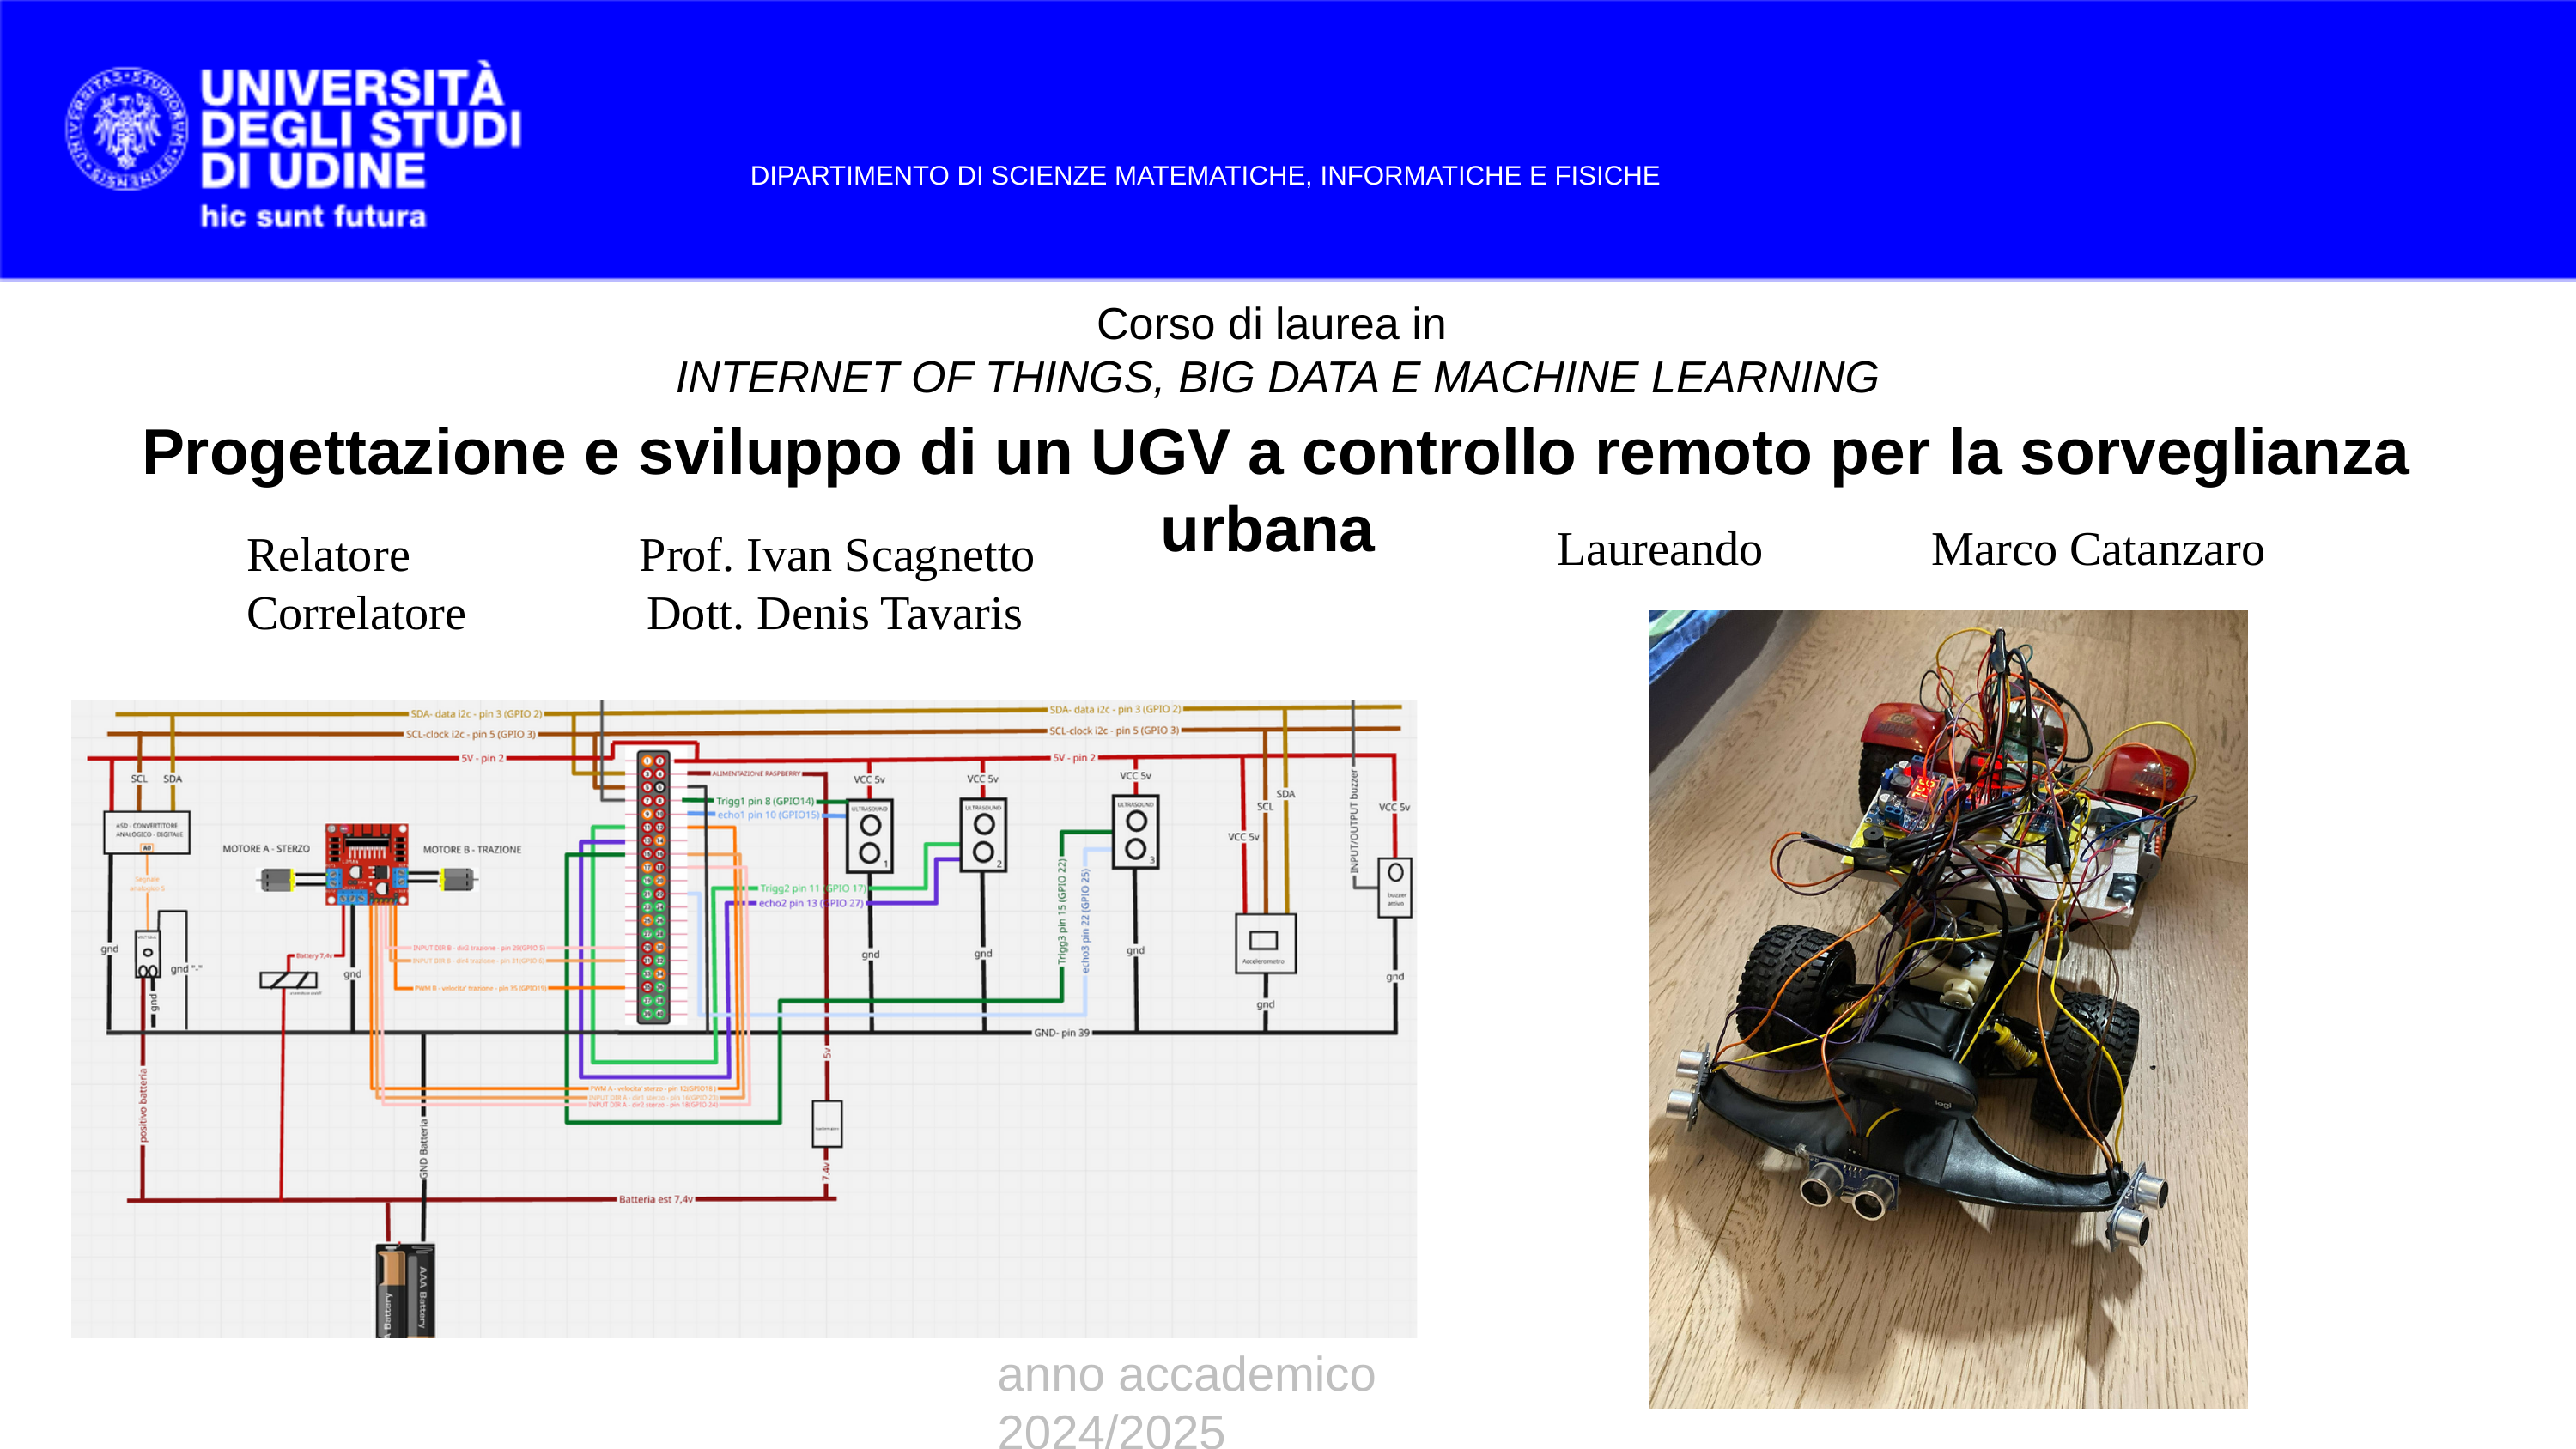

DIPARTIMENTO DI SCIENZE MATEMATICHE, INFORMATICHE E FISICHE
Corso di laurea in
INTERNET OF THINGS, BIG DATA E MACHINE LEARNING
Progettazione e sviluppo di un UGV a controllo remoto per la sorveglianza urbana
Laureando              Marco Catanzaro
Relatore             Prof. Ivan Scagnetto
Correlatore               Dott. Denis Tavaris

anno accademico 2024/2025